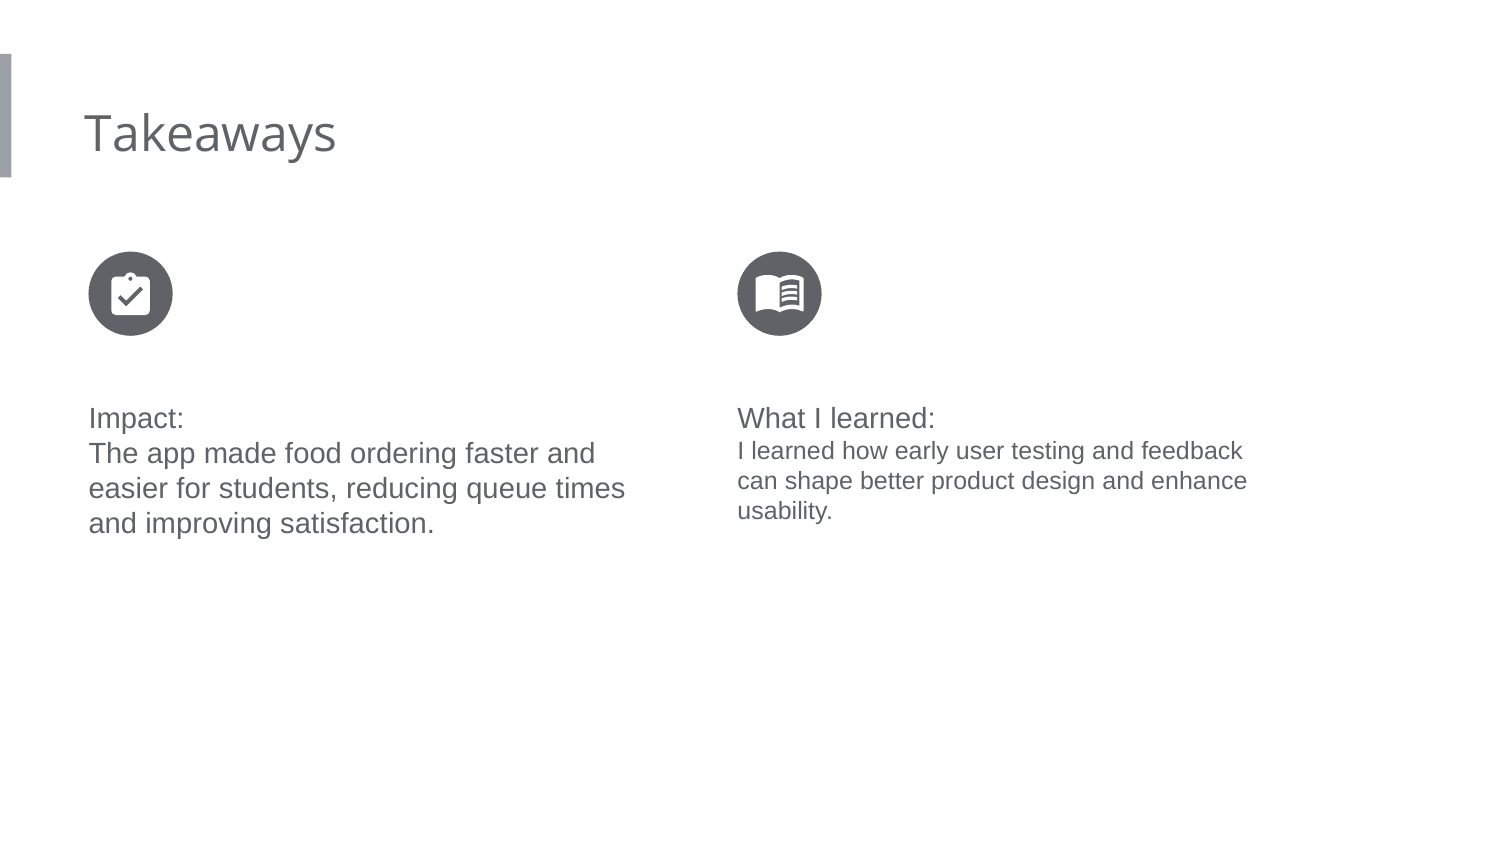

Takeaways

Impact:
The app made food ordering faster and easier for students, reducing queue times and improving satisfaction.

What I learned:
I learned how early user testing and feedback can shape better product design and enhance usability.